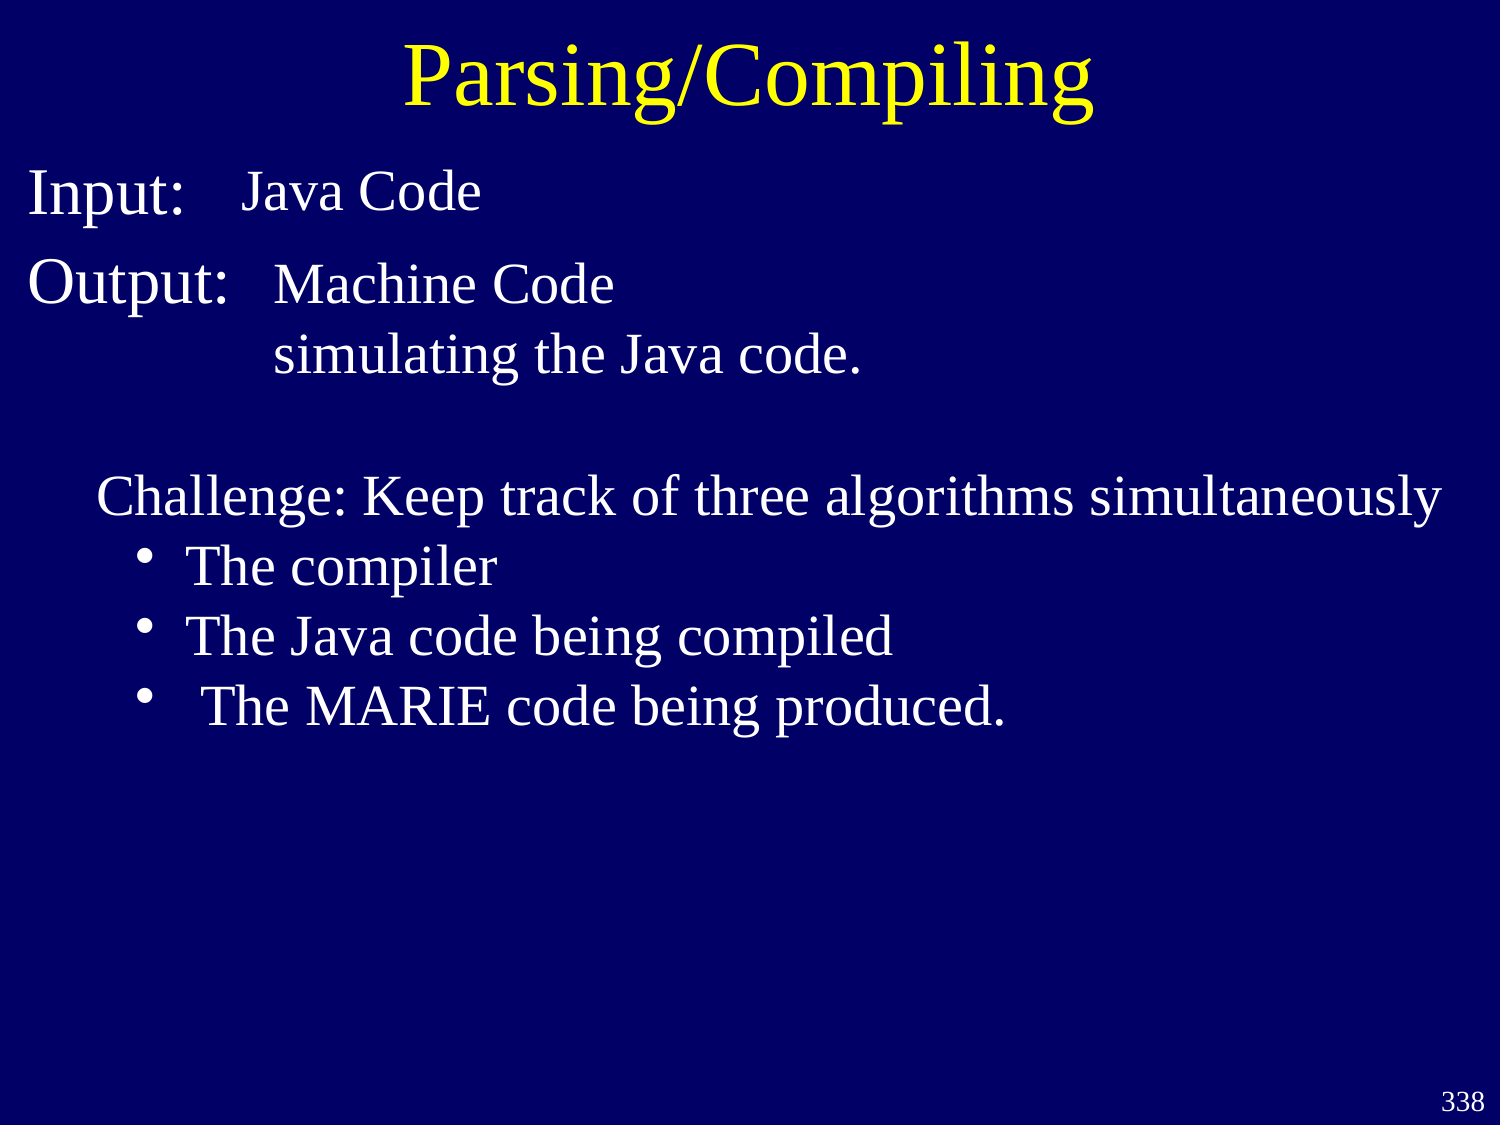

# Parsing/Compiling
Input:
Java Code
Output:
Machine Code
simulating the Java code.
Challenge: Keep track of three algorithms simultaneously
 The compiler
 The Java code being compiled
  The MARIE code being produced.